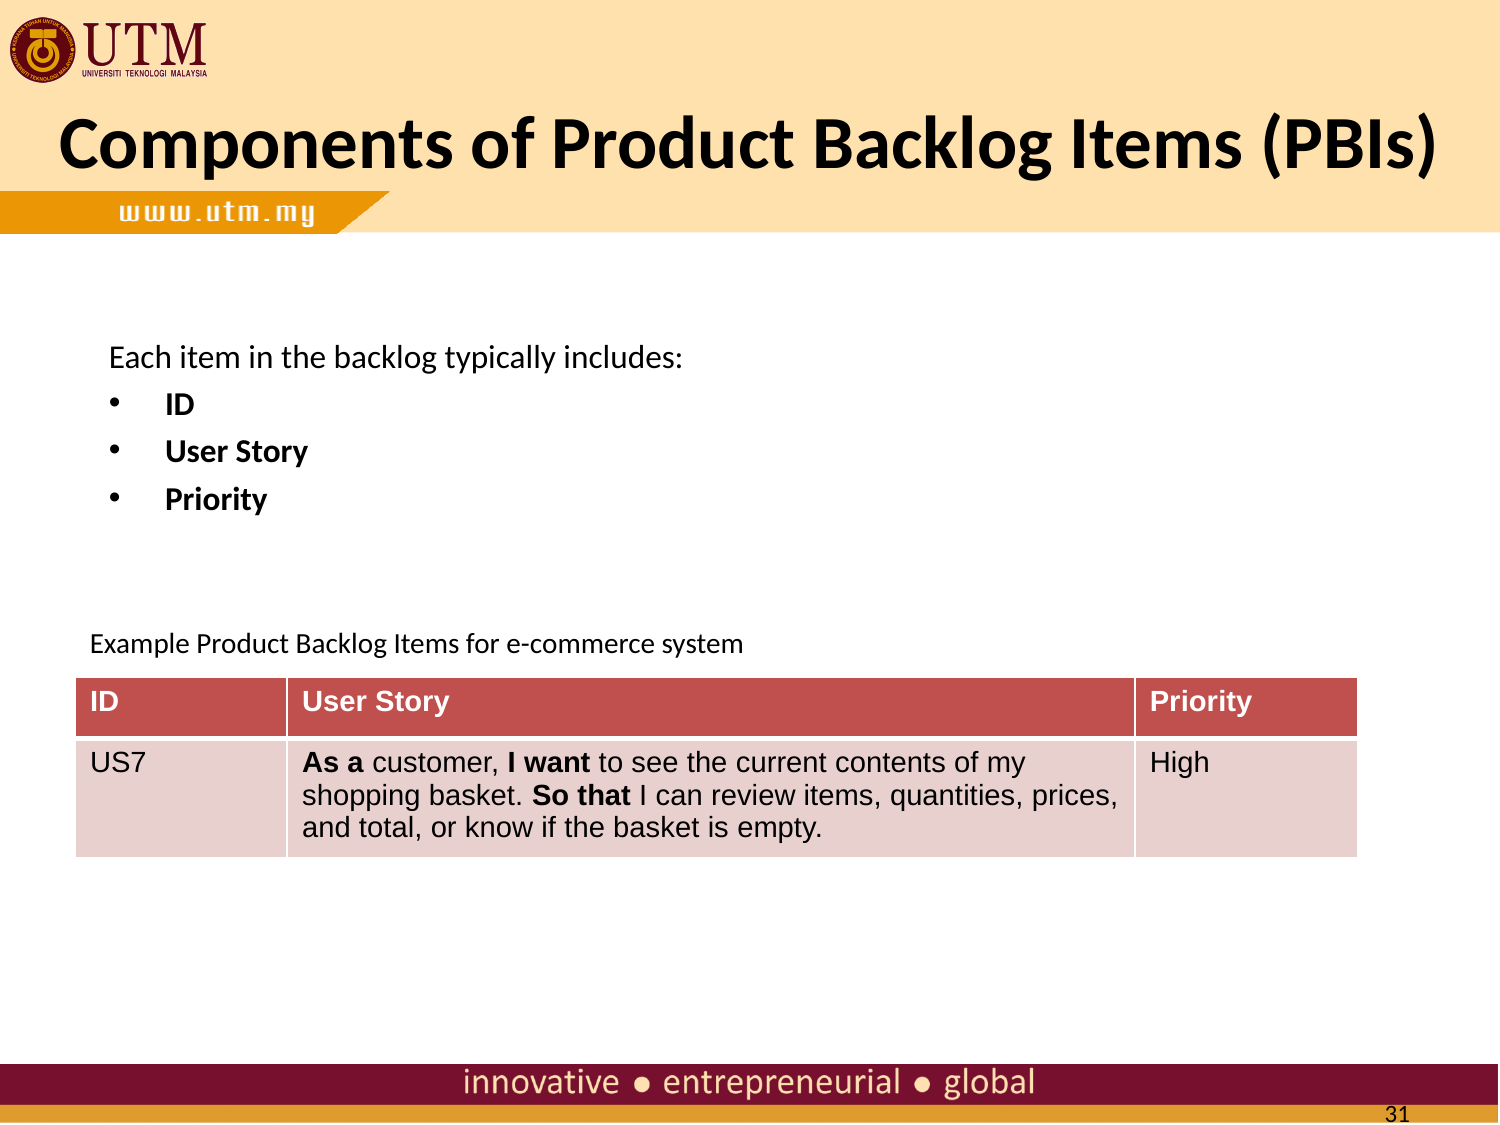

# Components of Product Backlog Items (PBIs)
Each item in the backlog typically includes:
ID
User Story
Priority
Example Product Backlog Items for e-commerce system

| ID | User Story | Priority |
| --- | --- | --- |
| US7 | As a customer, I want to see the current contents of my shopping basket. So that I can review items, quantities, prices, and total, or know if the basket is empty. | High |
31